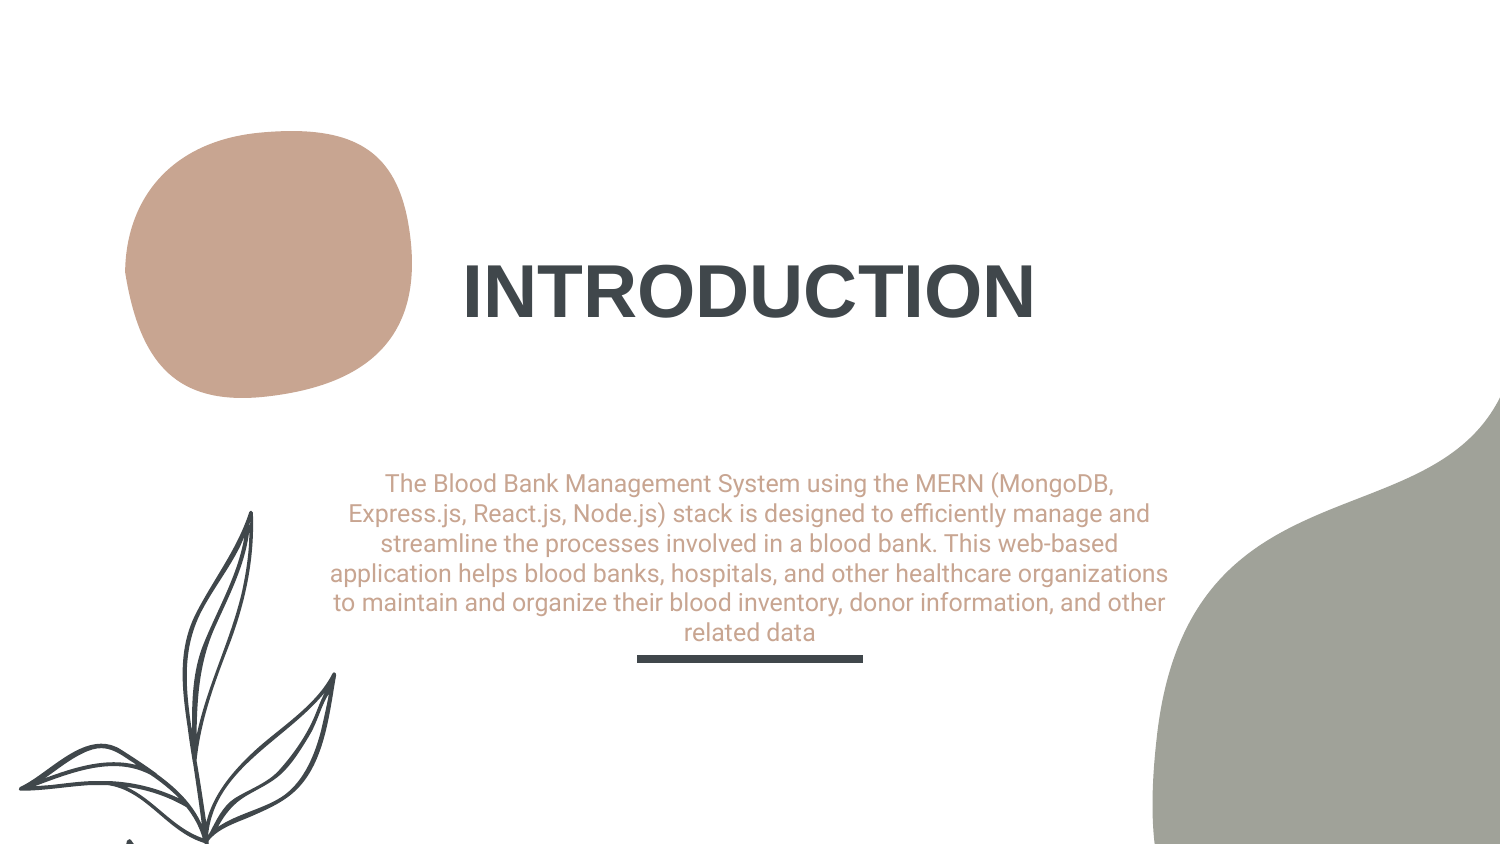

# INTRODUCTION
The Blood Bank Management System using the MERN (MongoDB, Express.js, React.js, Node.js) stack is designed to efficiently manage and streamline the processes involved in a blood bank. This web-based application helps blood banks, hospitals, and other healthcare organizations to maintain and organize their blood inventory, donor information, and other related data